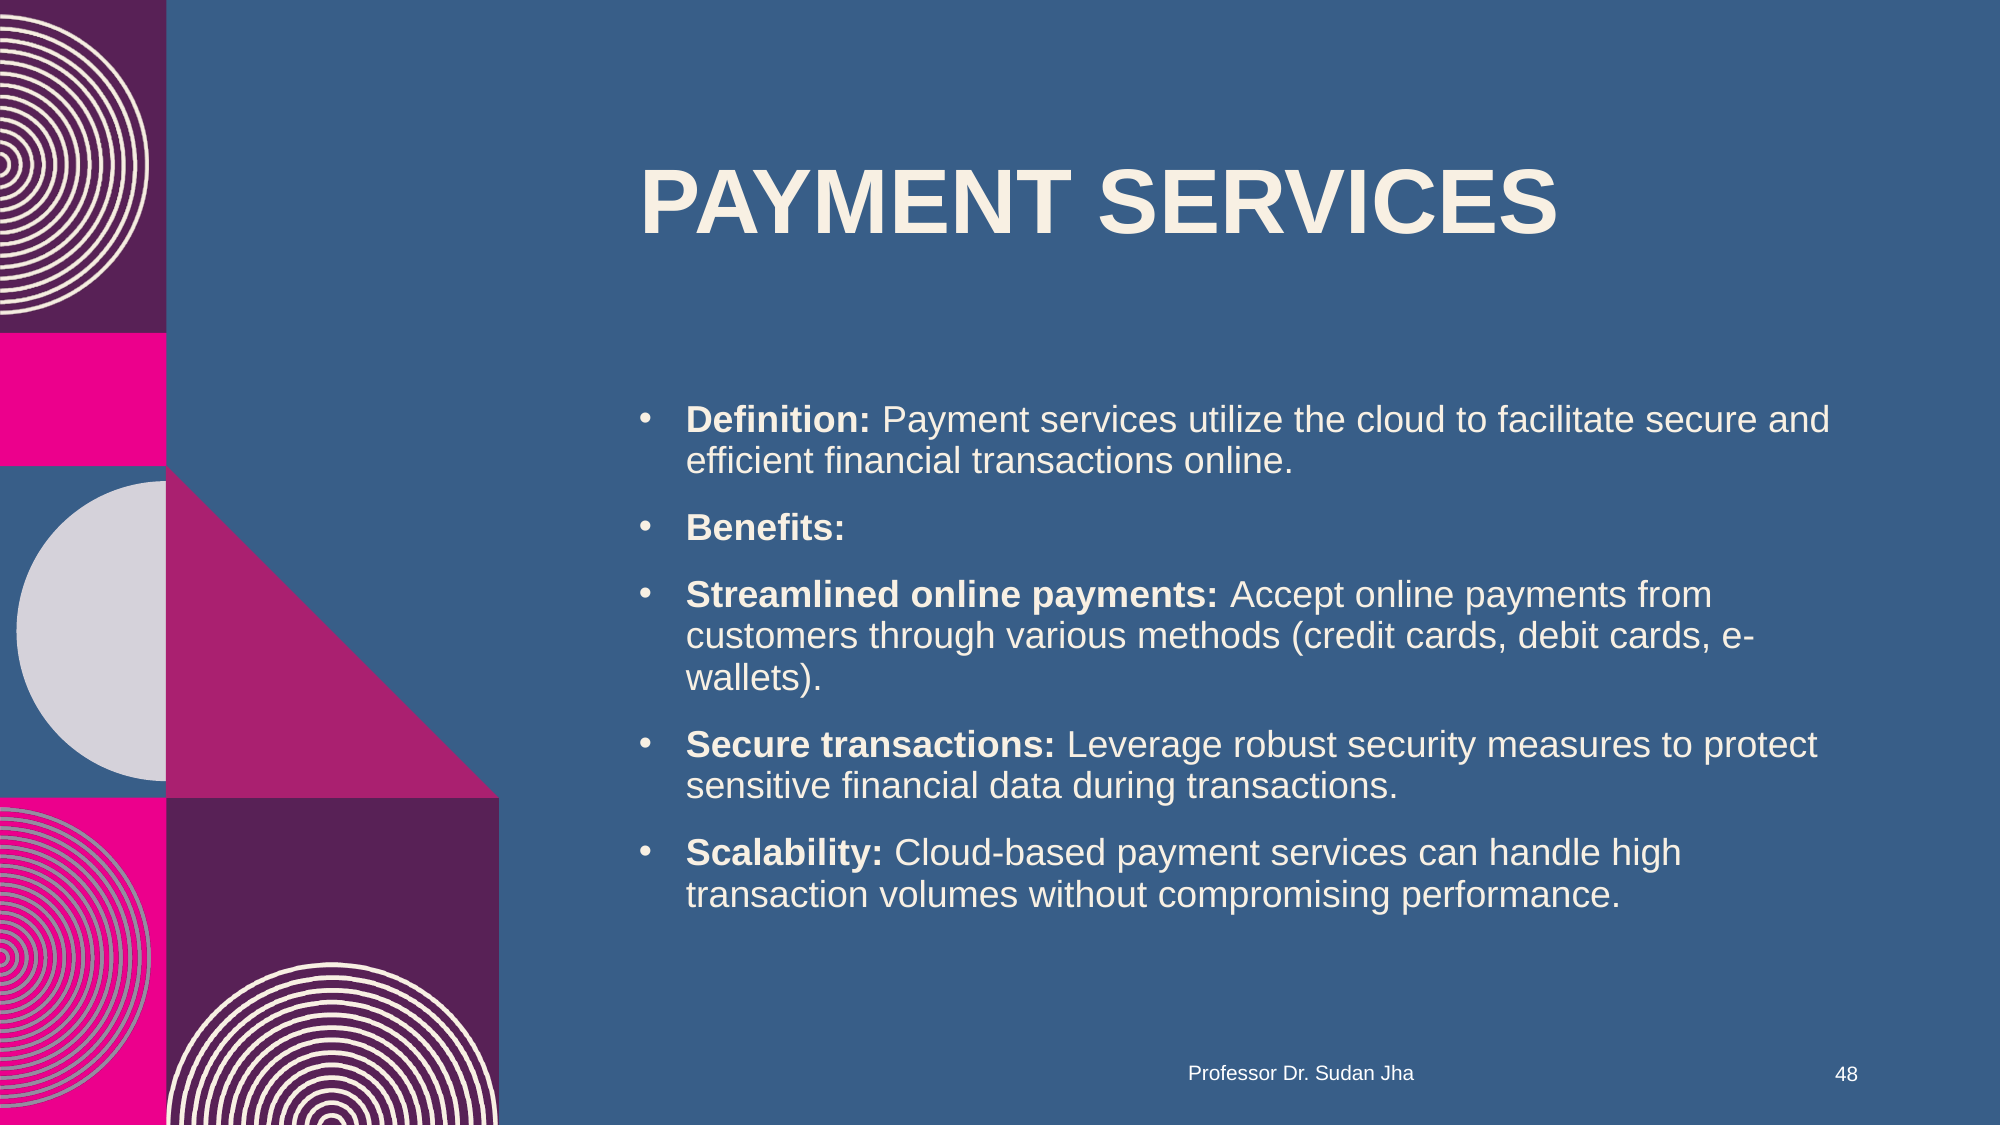

# Payment Services
Definition: Payment services utilize the cloud to facilitate secure and efficient financial transactions online.
Benefits:
Streamlined online payments: Accept online payments from customers through various methods (credit cards, debit cards, e-wallets).
Secure transactions: Leverage robust security measures to protect sensitive financial data during transactions.
Scalability: Cloud-based payment services can handle high transaction volumes without compromising performance.

Professor Dr. Sudan Jha
48